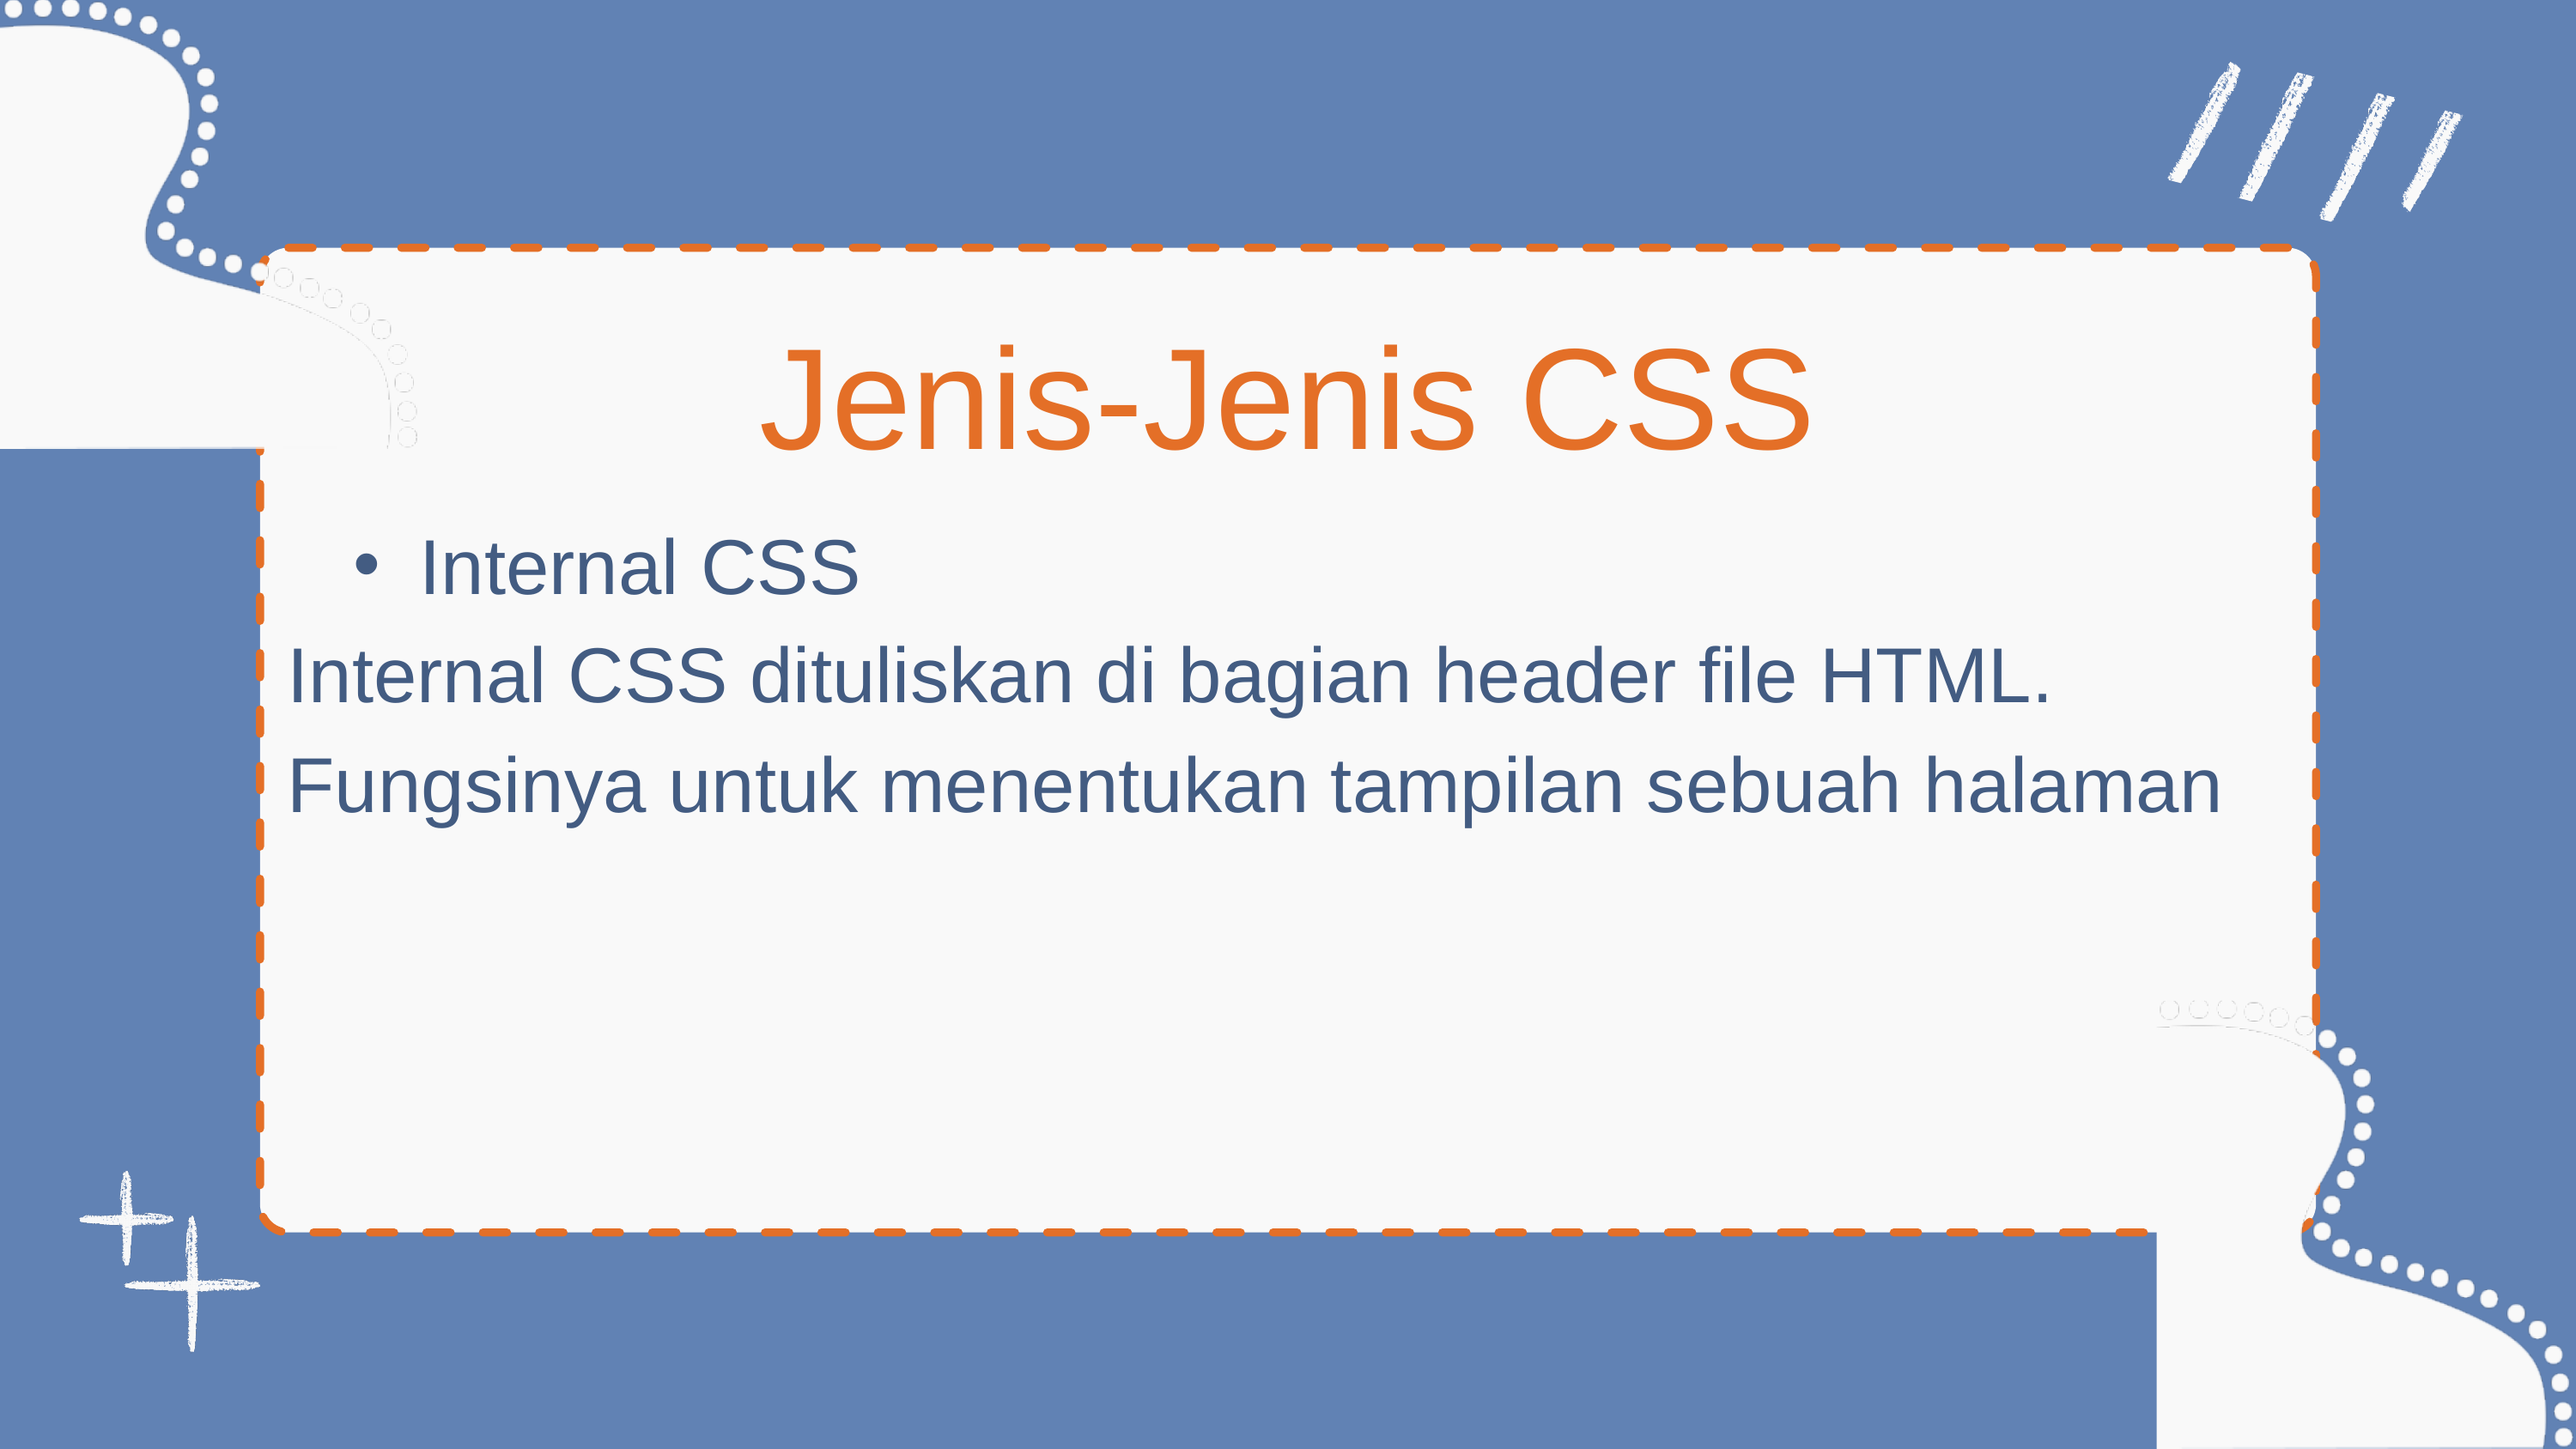

Jenis-Jenis CSS
Internal CSS
Internal CSS dituliskan di bagian header file HTML. Fungsinya untuk menentukan tampilan sebuah halaman